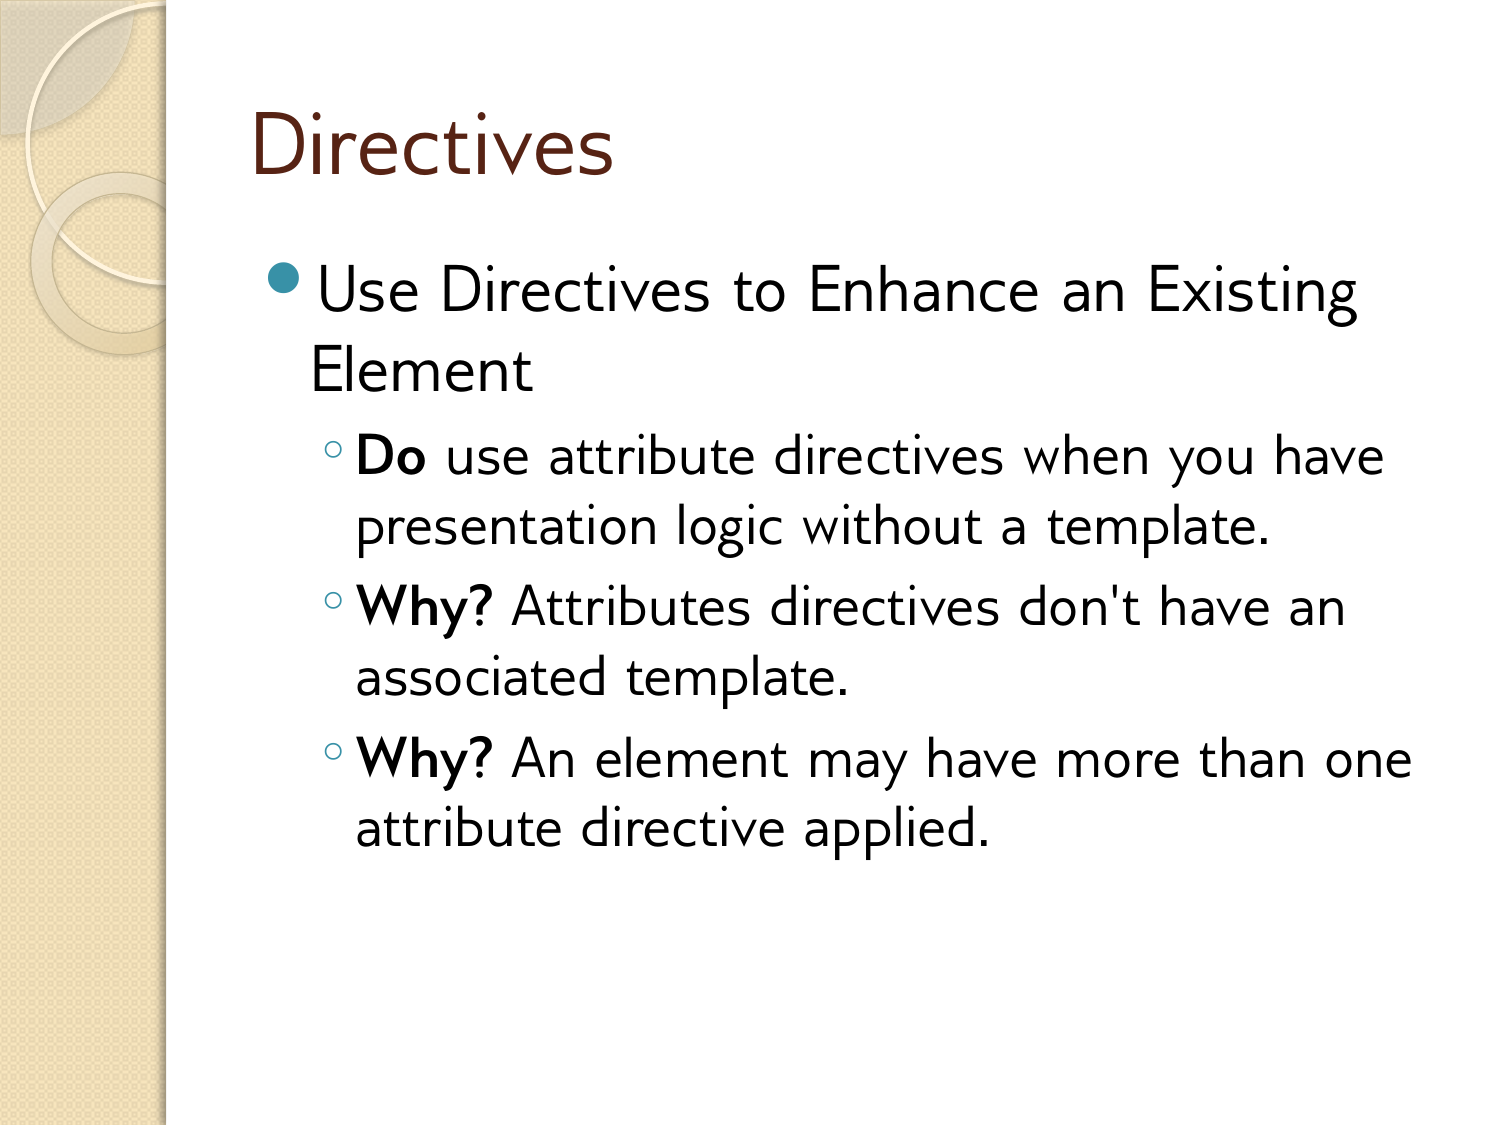

# Directives
Use Directives to Enhance an Existing Element
Do use attribute directives when you have presentation logic without a template.
Why? Attributes directives don't have an associated template.
Why? An element may have more than one attribute directive applied.